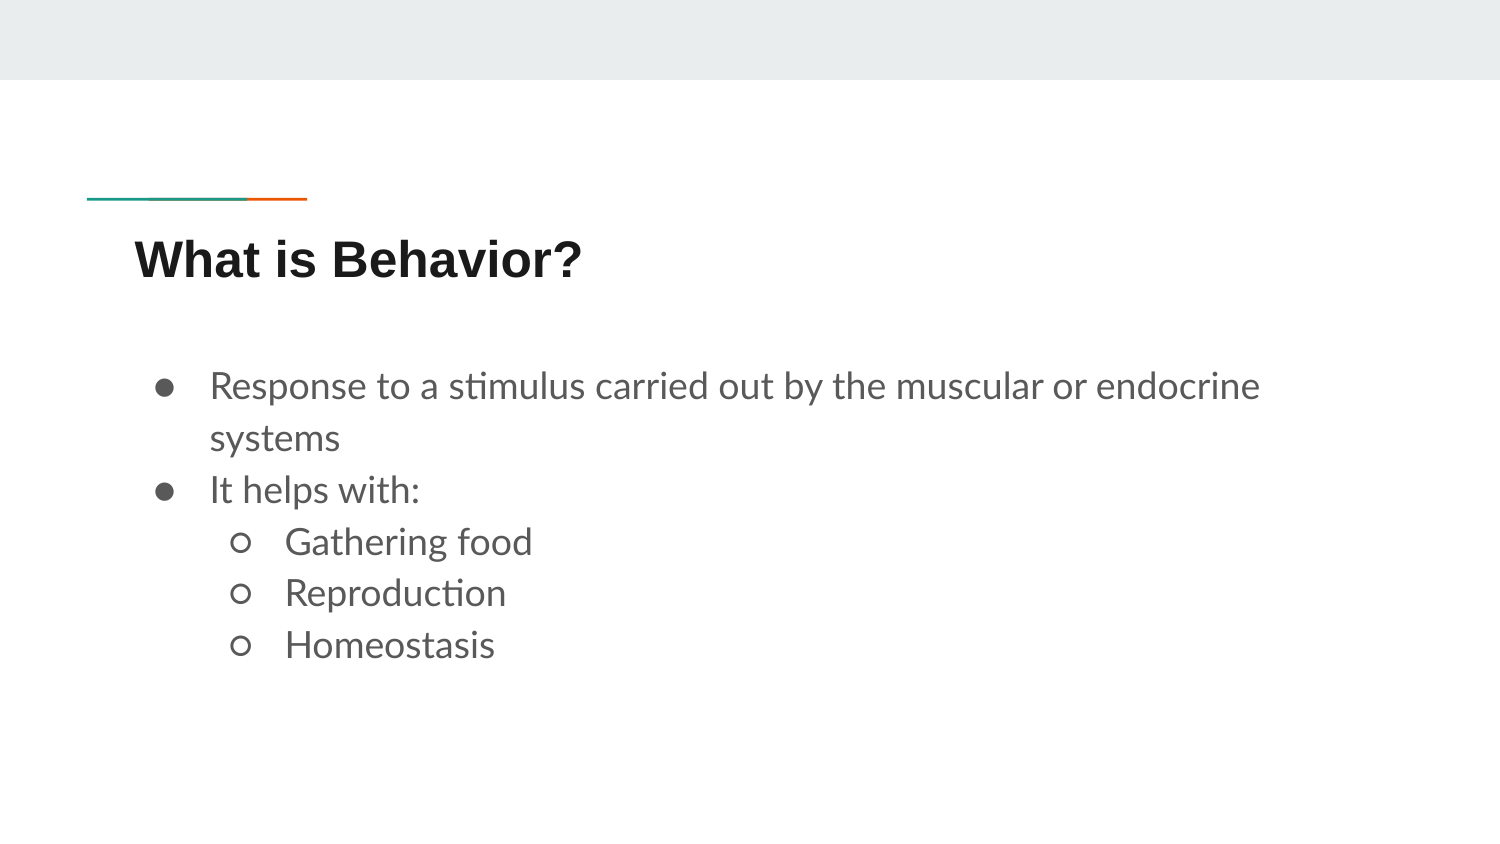

# What is Behavior?
Response to a stimulus carried out by the muscular or endocrine systems
It helps with:
Gathering food
Reproduction
Homeostasis